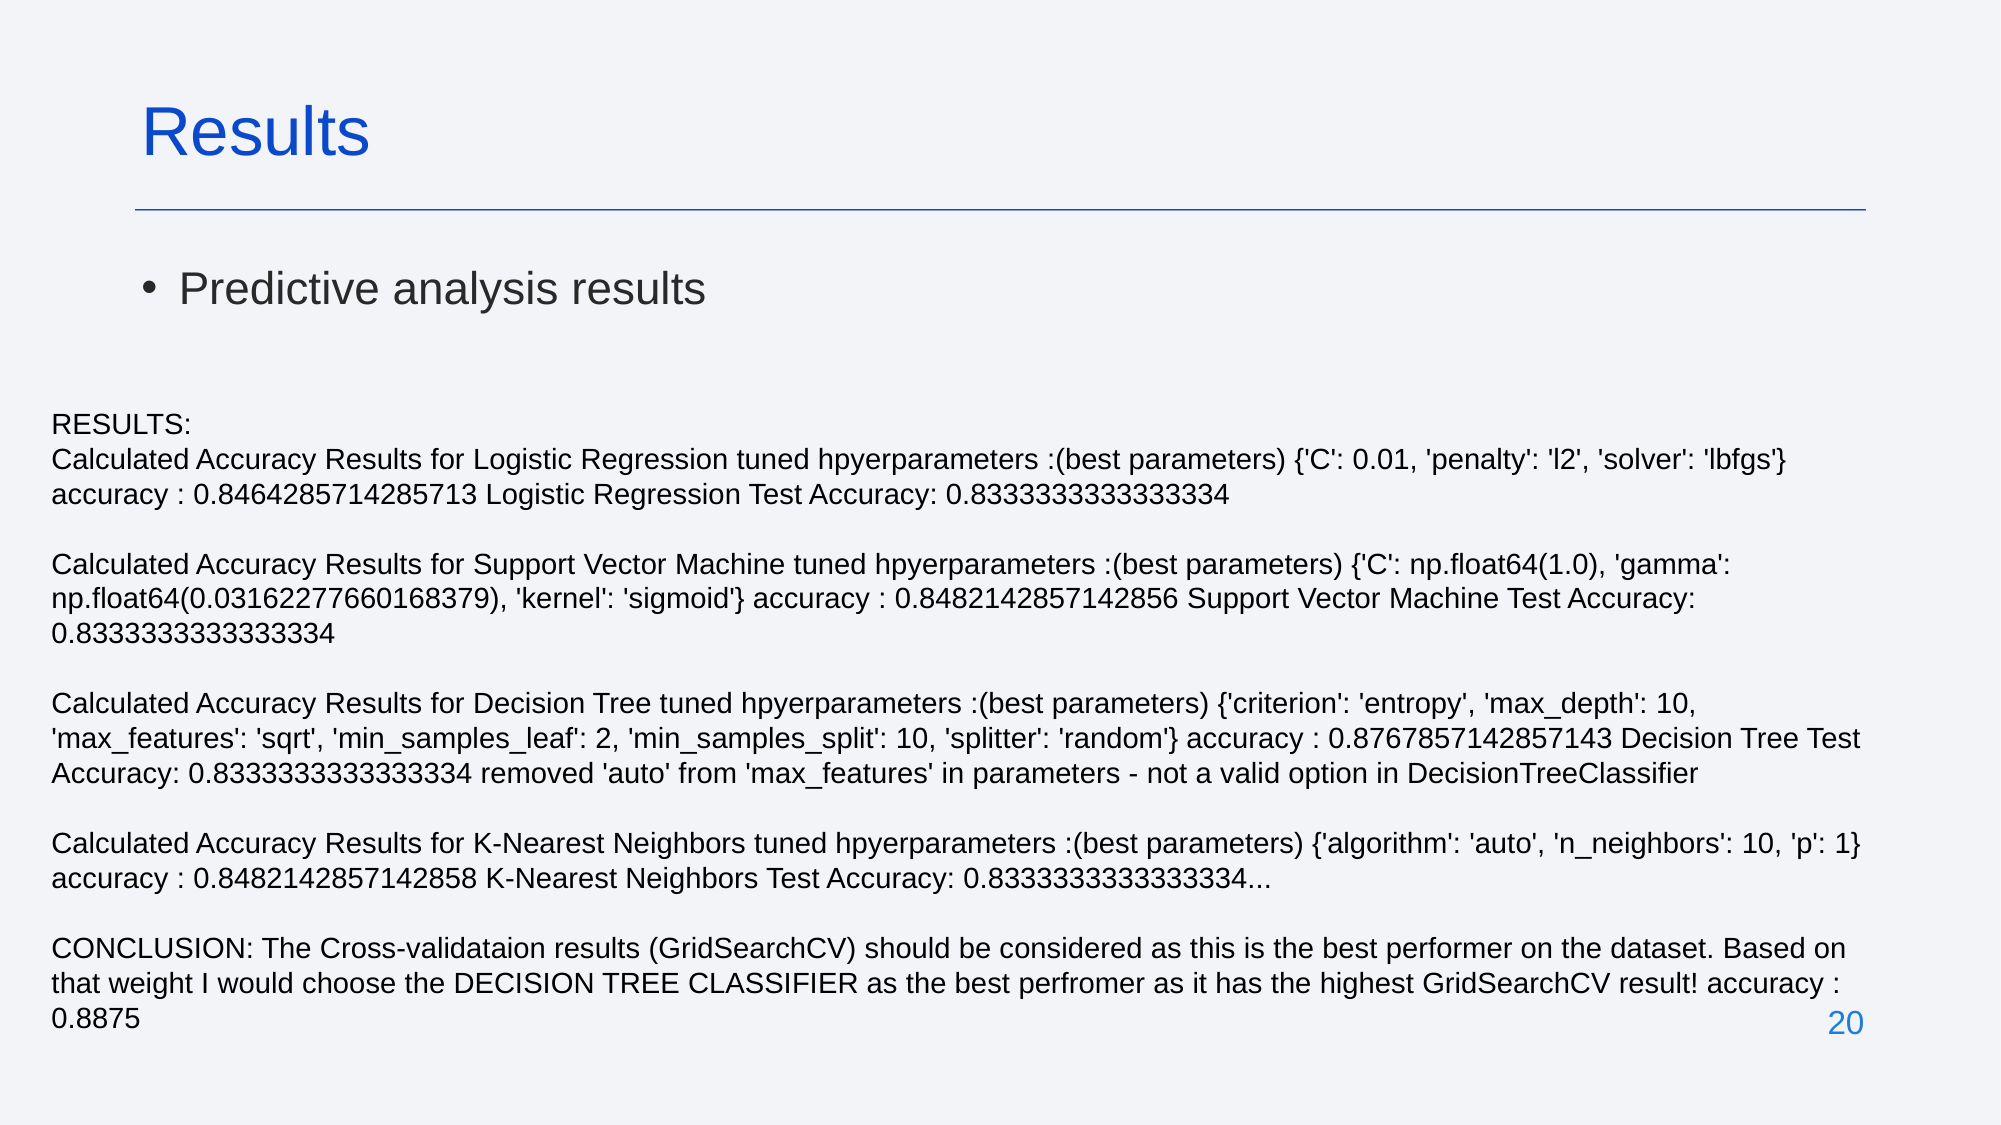

Results
Predictive analysis results

RESULTS:
Calculated Accuracy Results for Logistic Regression tuned hpyerparameters :(best parameters) {'C': 0.01, 'penalty': 'l2', 'solver': 'lbfgs'} accuracy : 0.8464285714285713 Logistic Regression Test Accuracy: 0.8333333333333334

Calculated Accuracy Results for Support Vector Machine tuned hpyerparameters :(best parameters) {'C': np.float64(1.0), 'gamma': np.float64(0.03162277660168379), 'kernel': 'sigmoid'} accuracy : 0.8482142857142856 Support Vector Machine Test Accuracy: 0.8333333333333334

Calculated Accuracy Results for Decision Tree tuned hpyerparameters :(best parameters) {'criterion': 'entropy', 'max_depth': 10, 'max_features': 'sqrt', 'min_samples_leaf': 2, 'min_samples_split': 10, 'splitter': 'random'} accuracy : 0.8767857142857143 Decision Tree Test Accuracy: 0.8333333333333334 removed 'auto' from 'max_features' in parameters - not a valid option in DecisionTreeClassifier

Calculated Accuracy Results for K-Nearest Neighbors tuned hpyerparameters :(best parameters) {'algorithm': 'auto', 'n_neighbors': 10, 'p': 1} accuracy : 0.8482142857142858 K-Nearest Neighbors Test Accuracy: 0.8333333333333334...

CONCLUSION: The Cross-validataion results (GridSearchCV) should be considered as this is the best performer on the dataset. Based on that weight I would choose the DECISION TREE CLASSIFIER as the best perfromer as it has the highest GridSearchCV result! accuracy : 0.8875
20